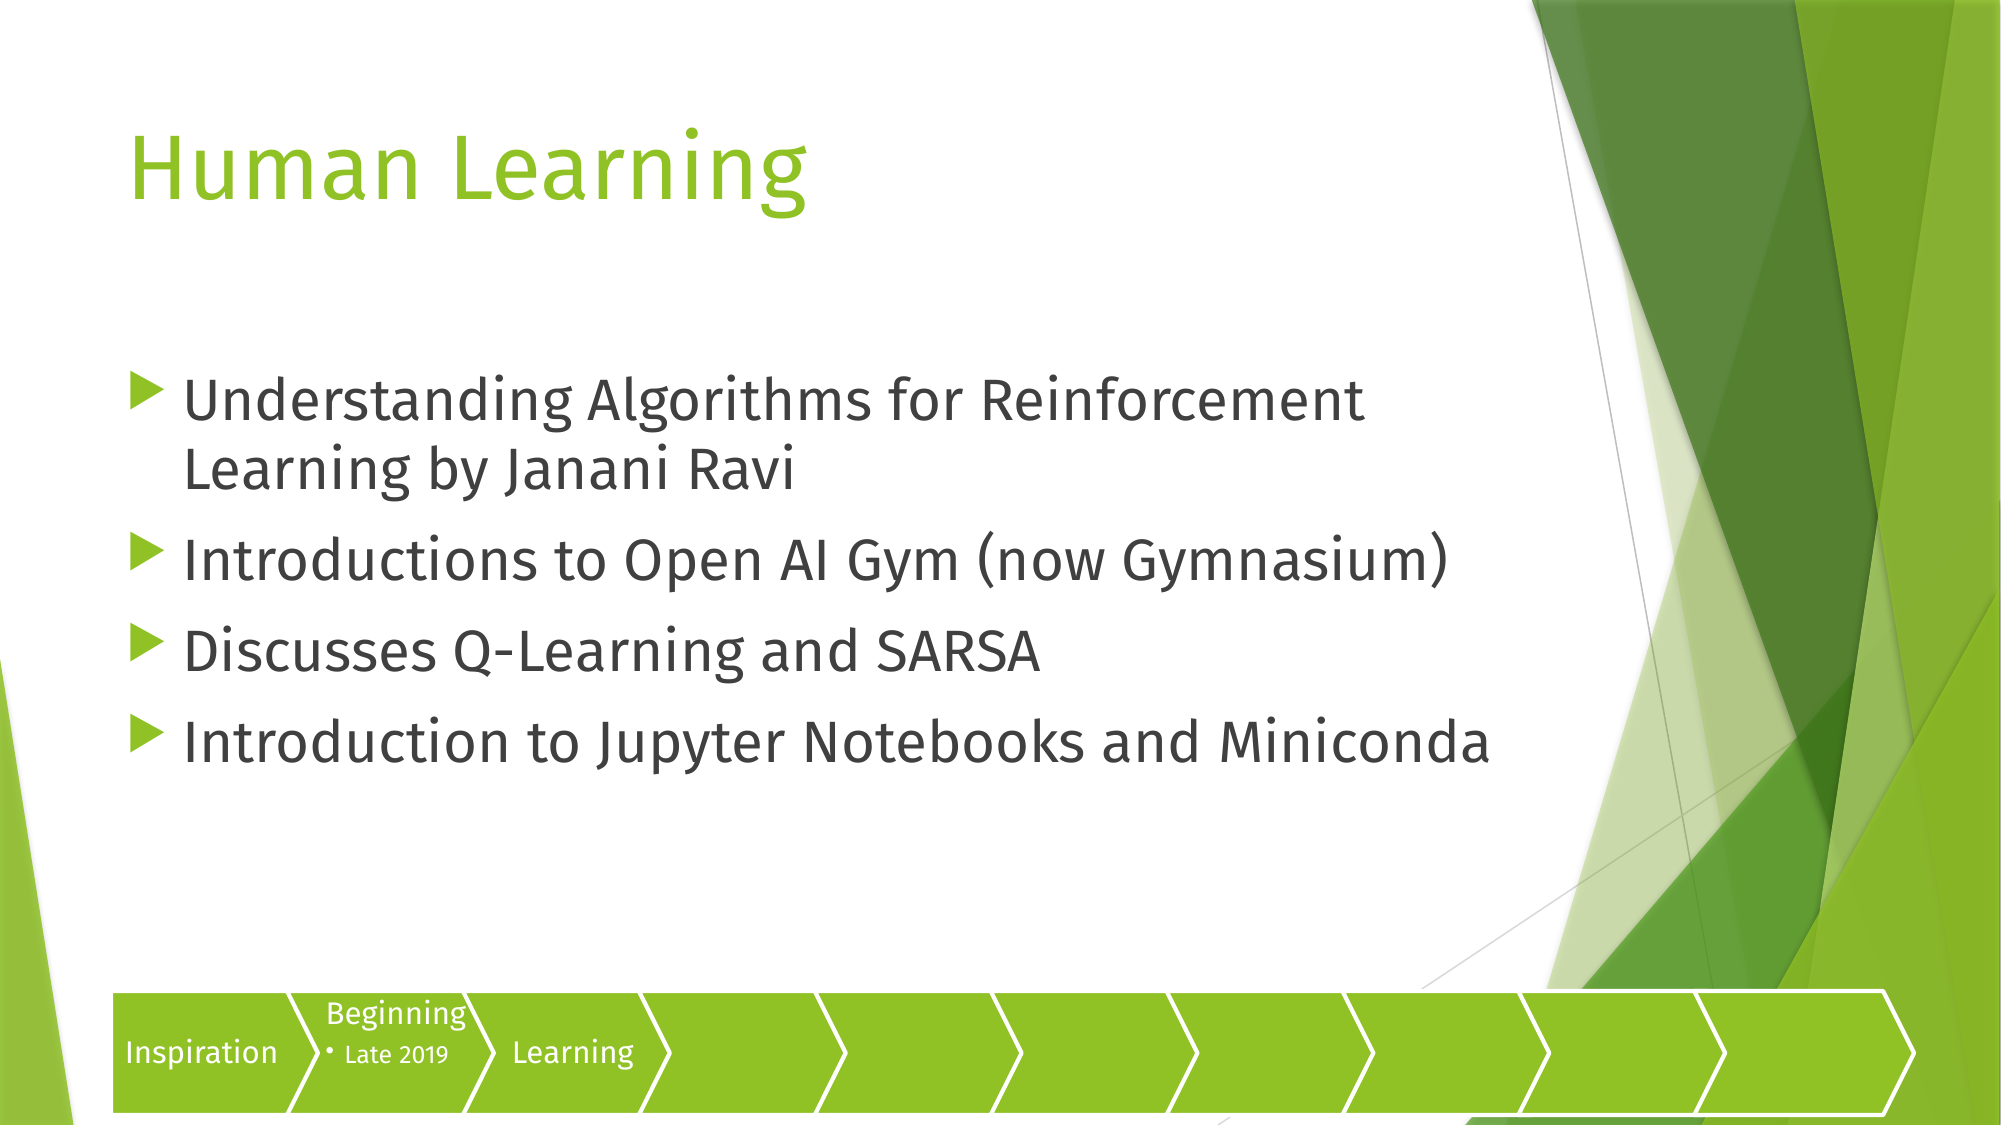

# Human Learning
Understanding Algorithms for Reinforcement Learning by Janani Ravi
Introductions to Open AI Gym (now Gymnasium)
Discusses Q-Learning and SARSA
Introduction to Jupyter Notebooks and Miniconda
Inspiration
Beginning
Late 2019
Learning